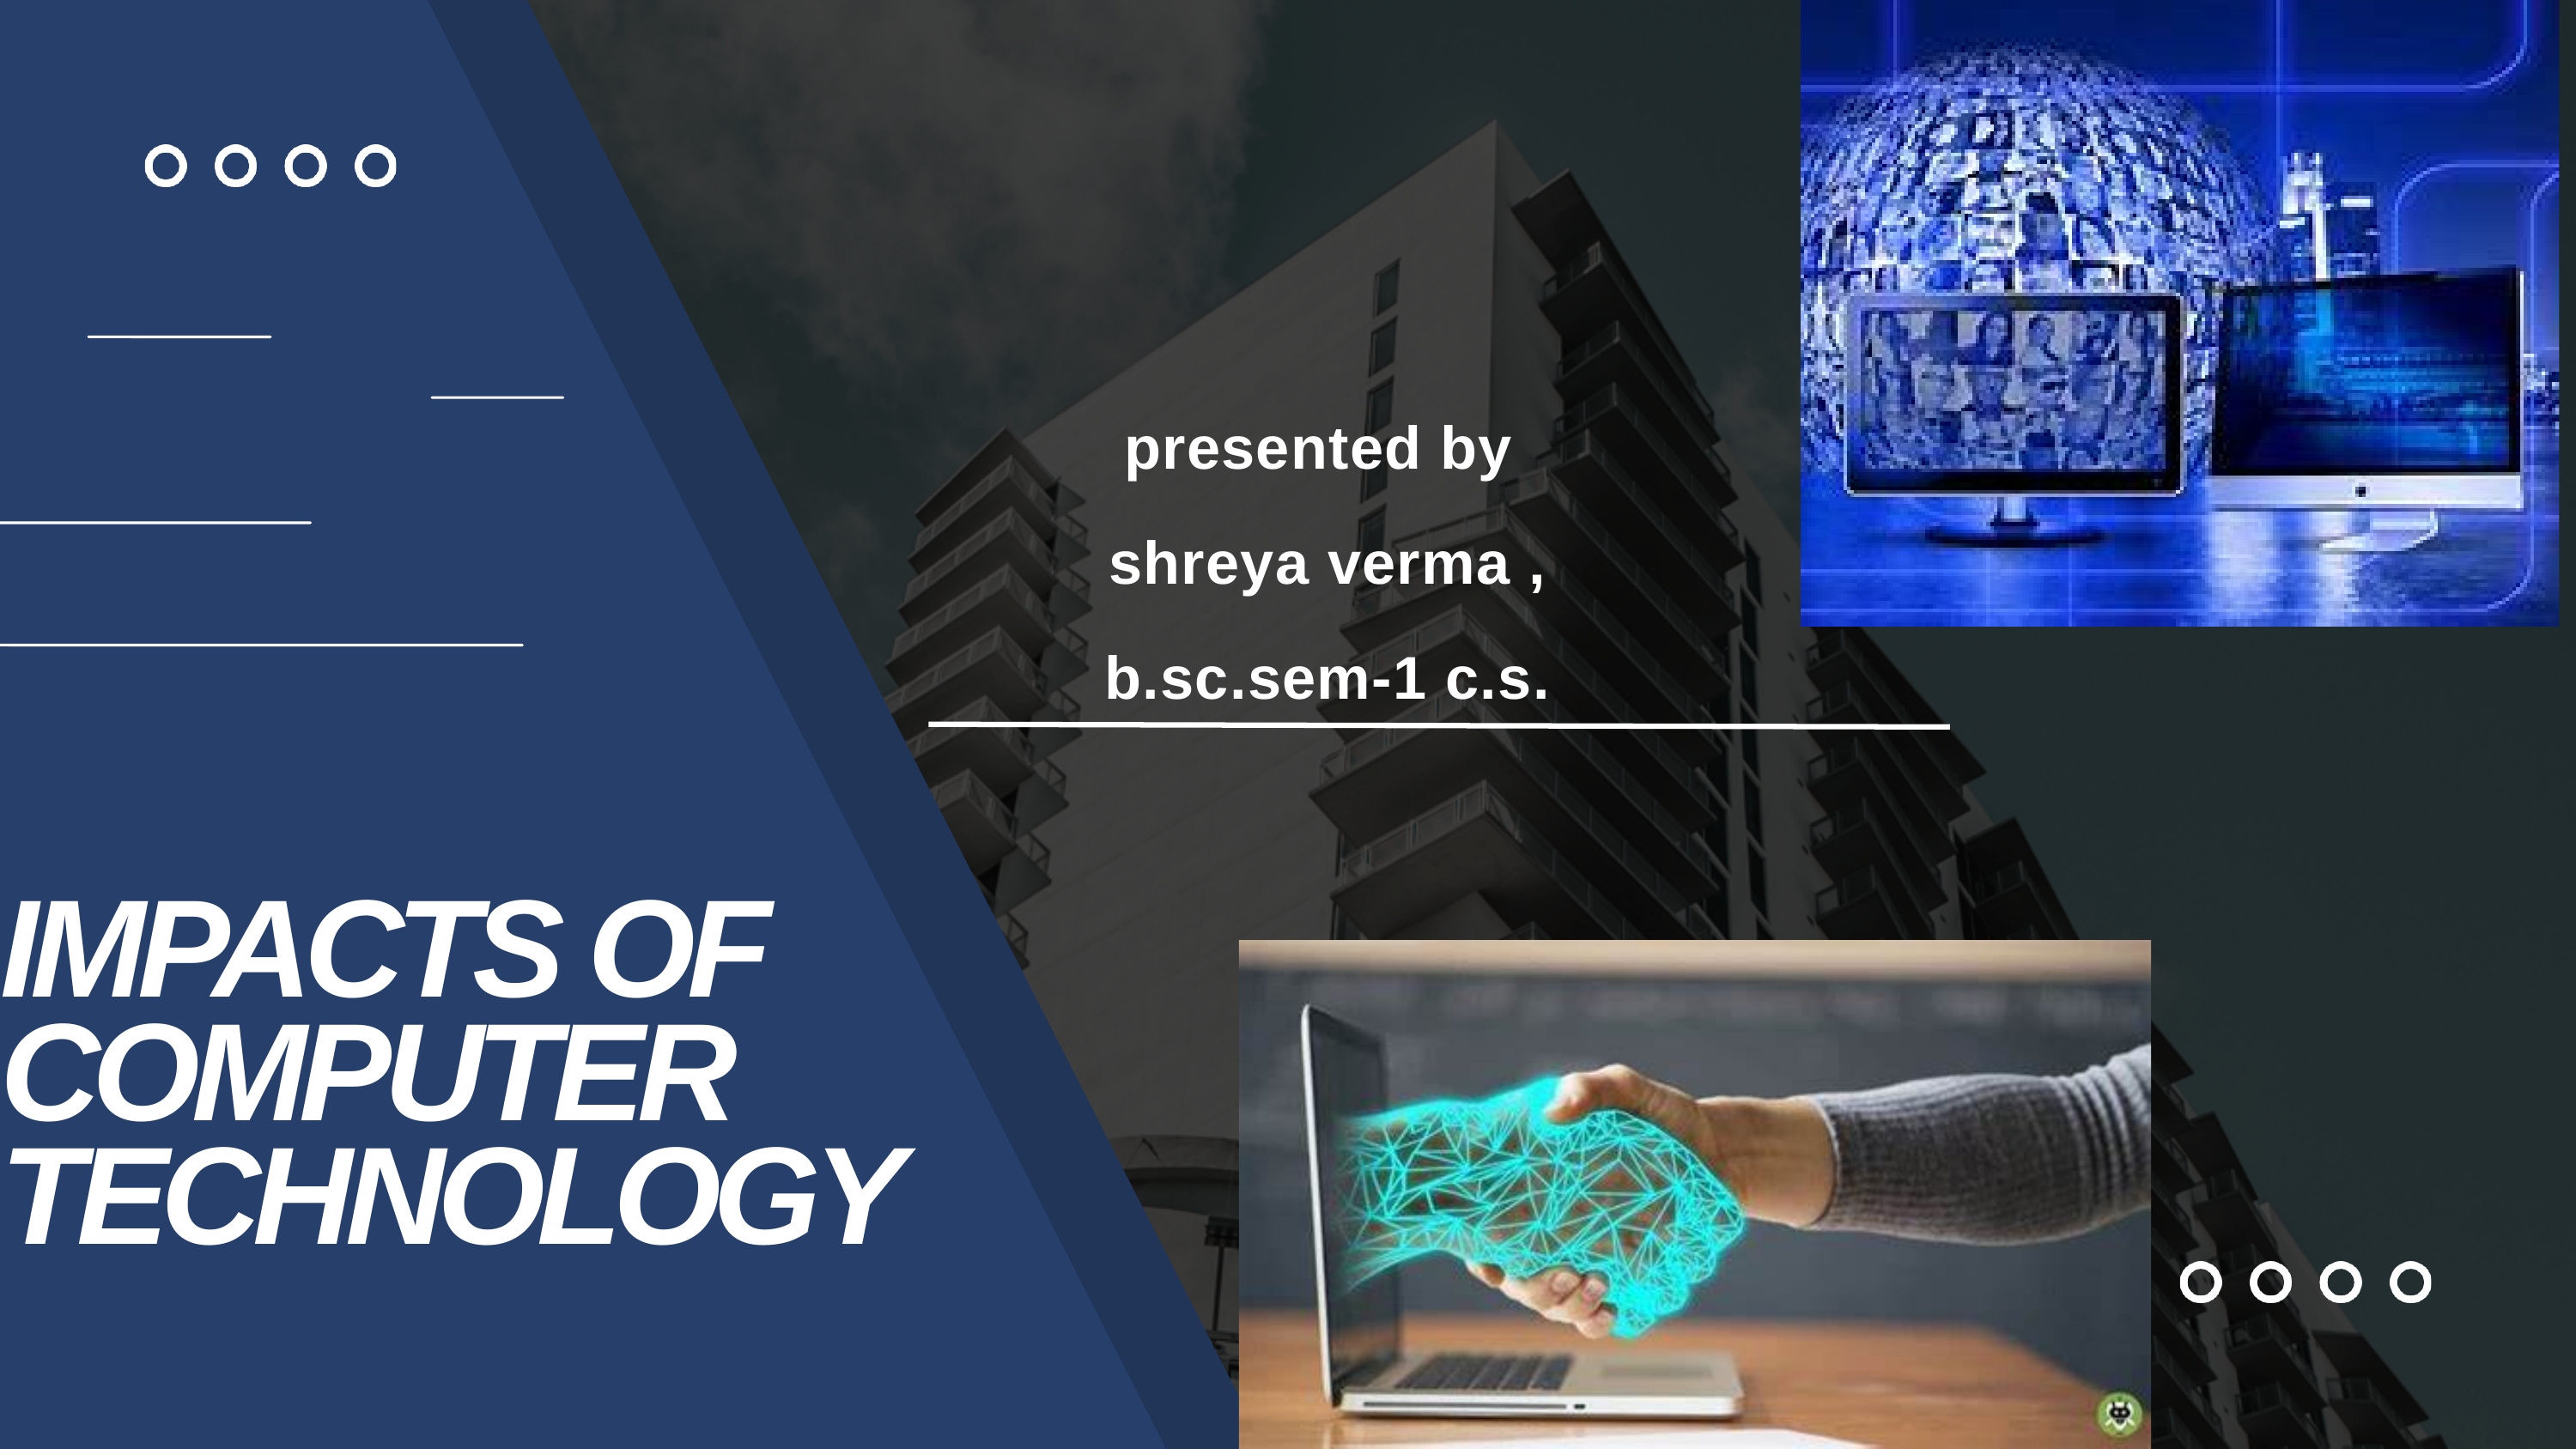

presented by
shreya verma ,
b.sc.sem-1 c.s.

IMPACTS OF COMPUTER TECHNOLOGY